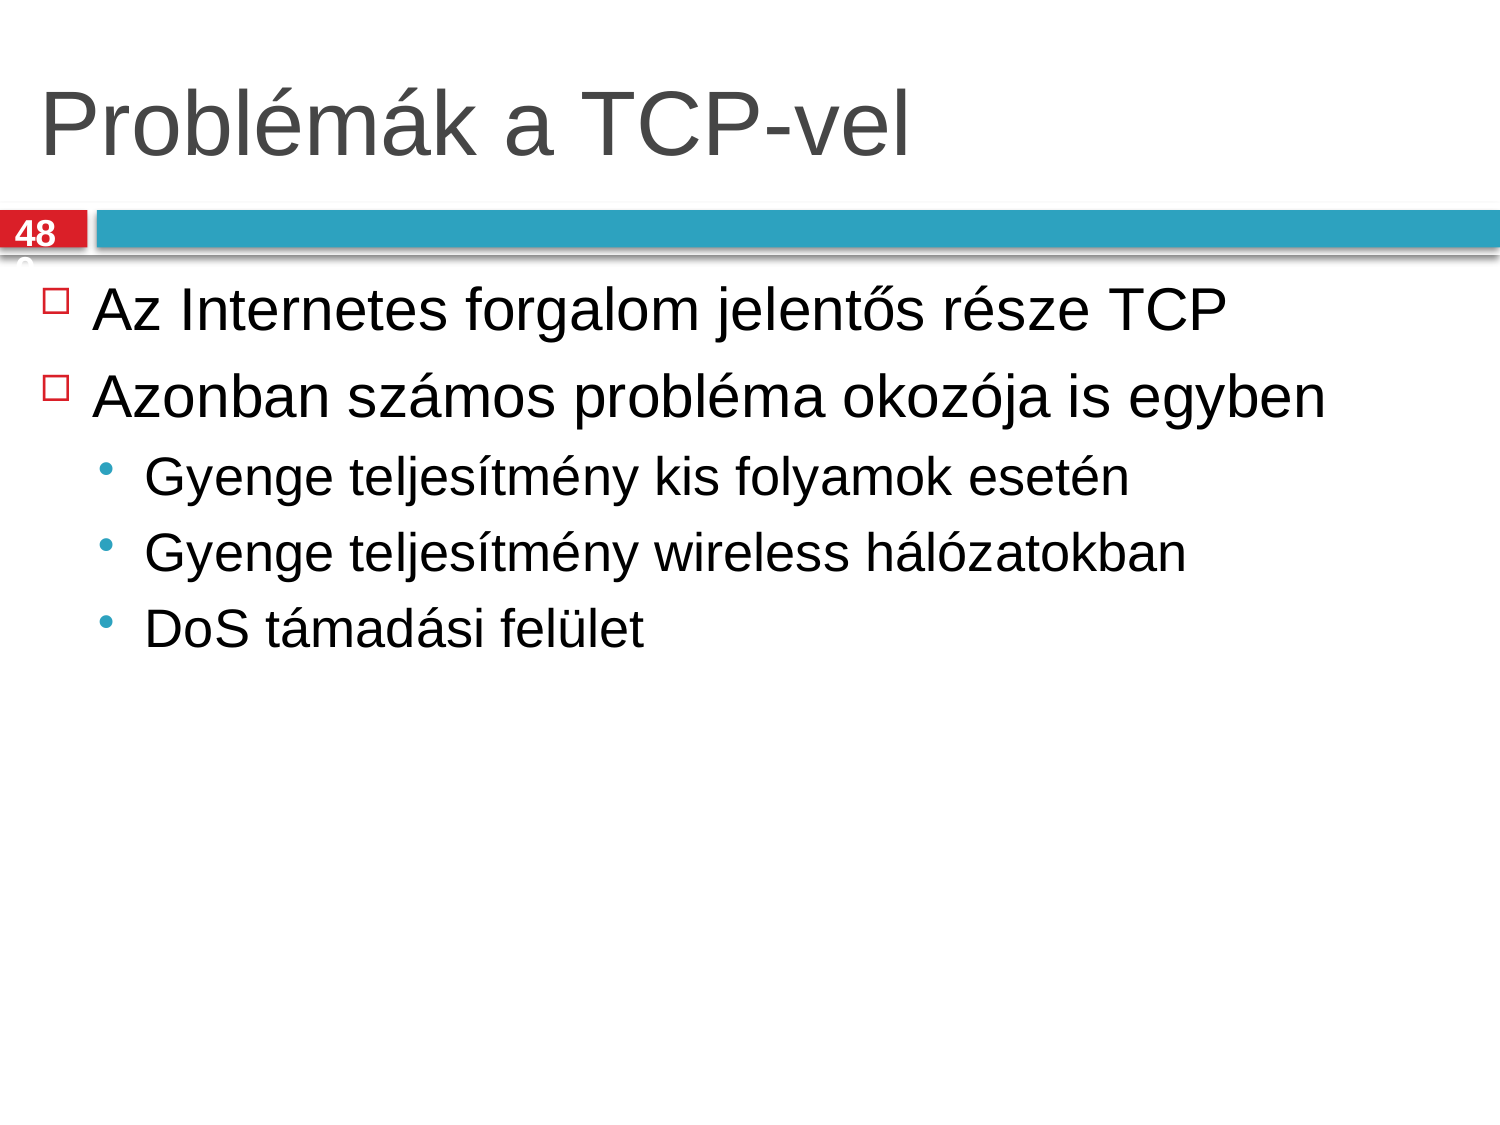

# Problémák a TCP-vel
480
Az Internetes forgalom jelentős része TCP
Azonban számos probléma okozója is egyben
Gyenge teljesítmény kis folyamok esetén
Gyenge teljesítmény wireless hálózatokban
DoS támadási felület